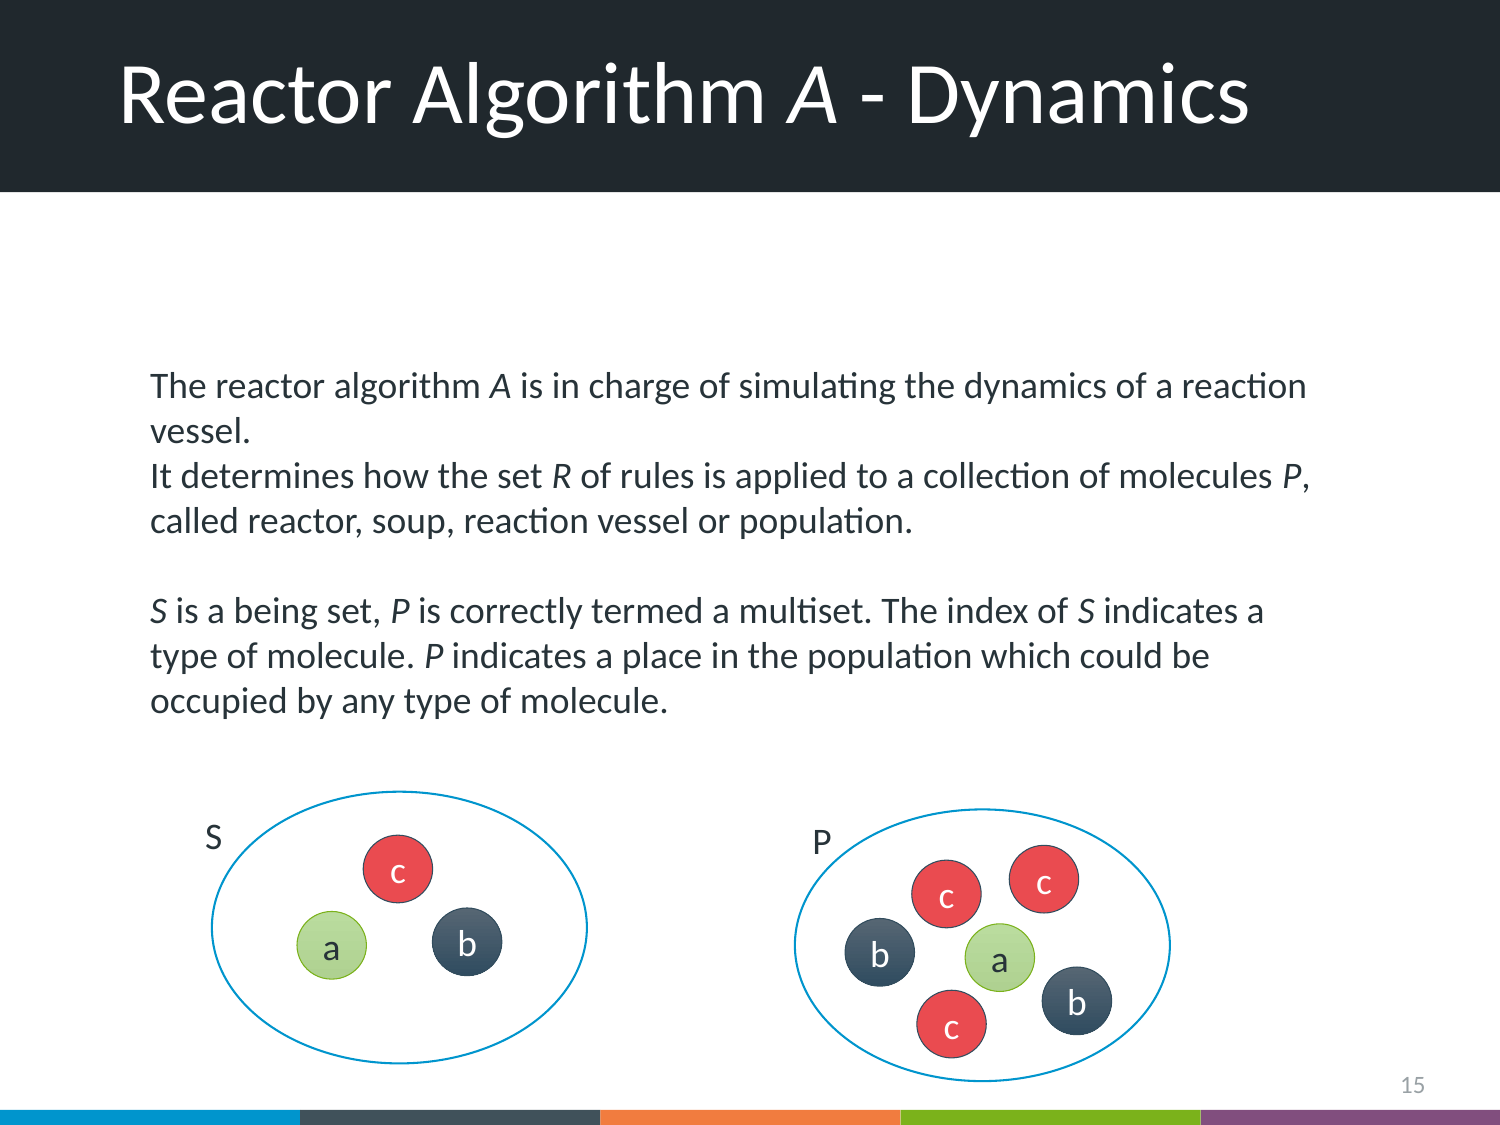

# Reactor Algorithm A - Dynamics
The reactor algorithm A is in charge of simulating the dynamics of a reaction vessel.
It determines how the set R of rules is applied to a collection of molecules P, called reactor, soup, reaction vessel or population.

S is a being set, P is correctly termed a multiset. The index of S indicates a type of molecule. P indicates a place in the population which could be occupied by any type of molecule.

S

P
c
c
c
b
a
b
a
b
c
15